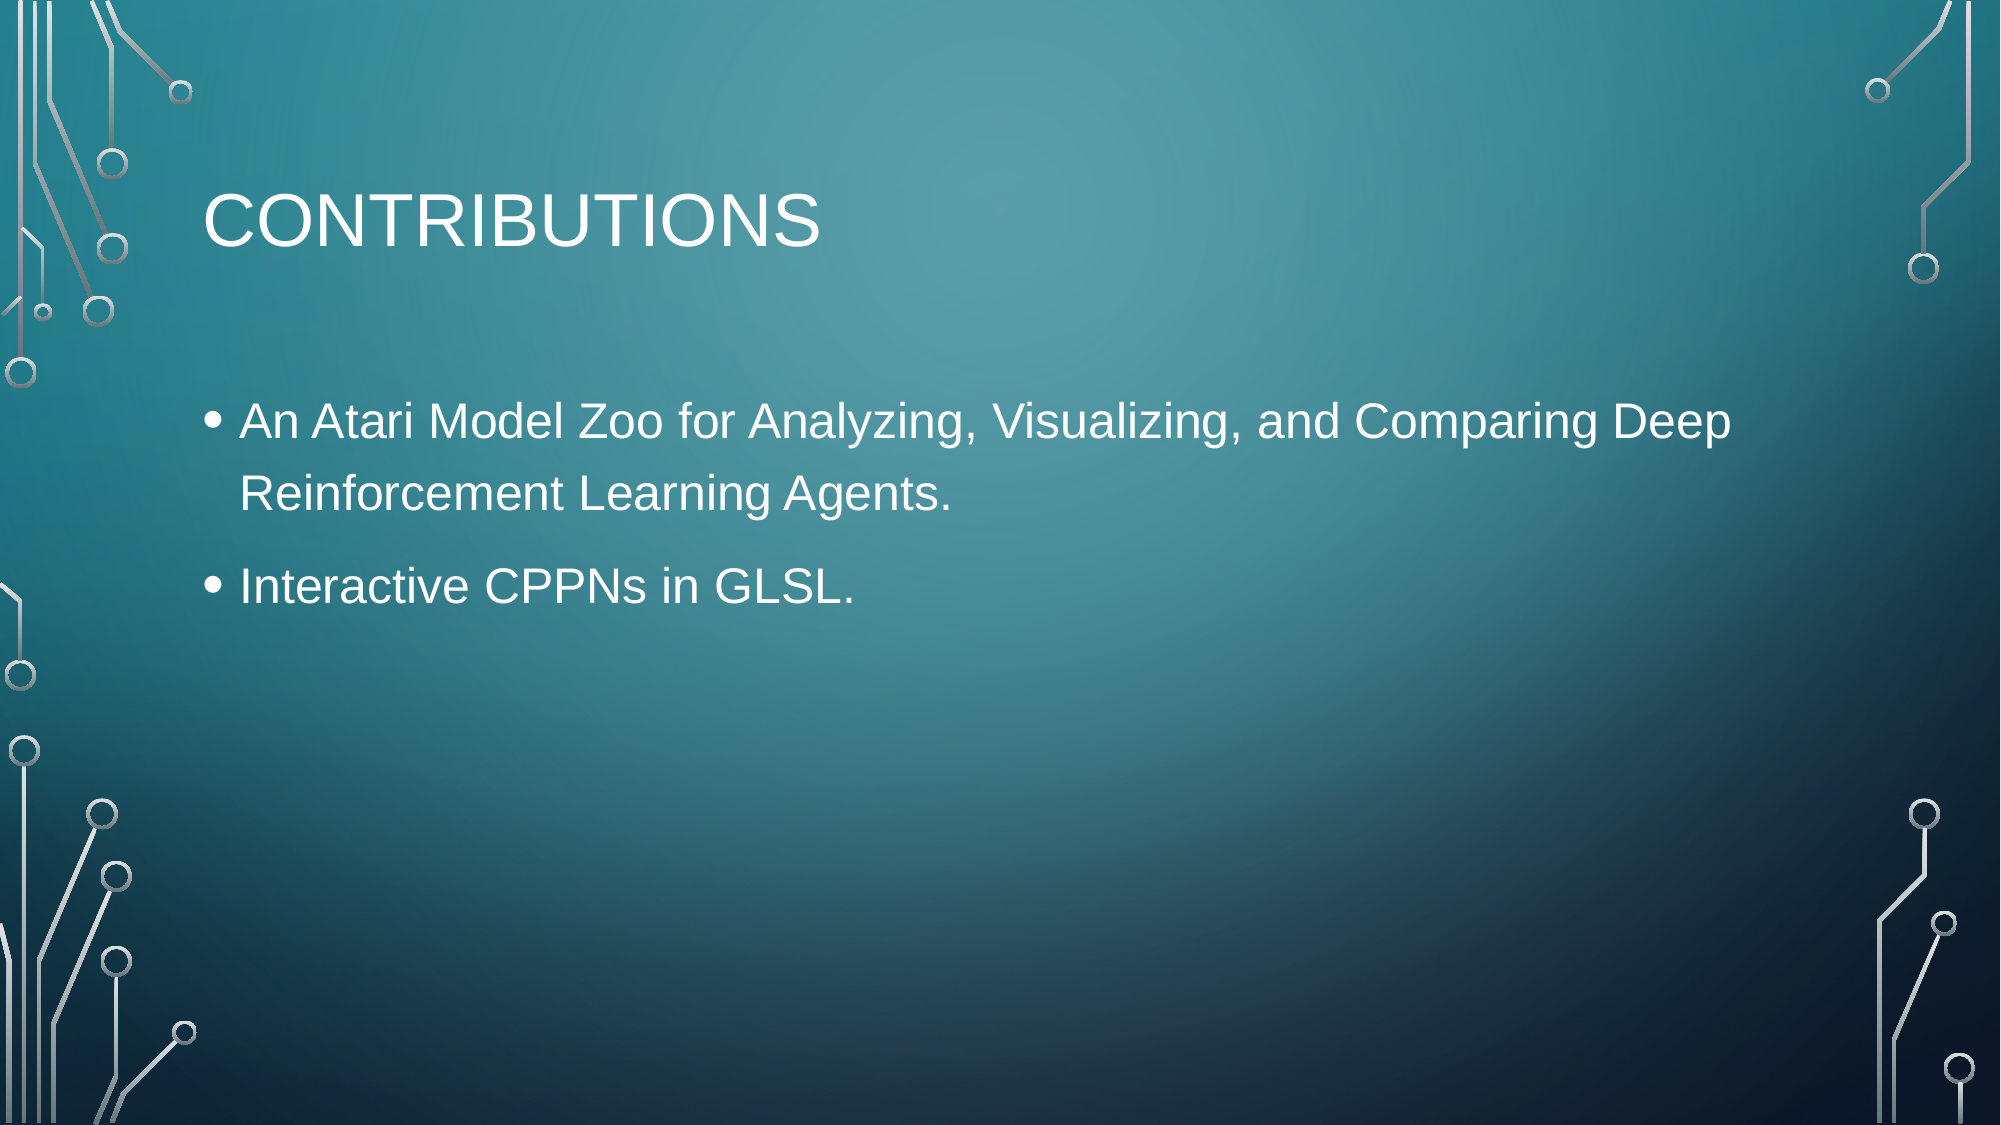

# Contributions
An Atari Model Zoo for Analyzing, Visualizing, and Comparing Deep Reinforcement Learning Agents.
Interactive CPPNs in GLSL.